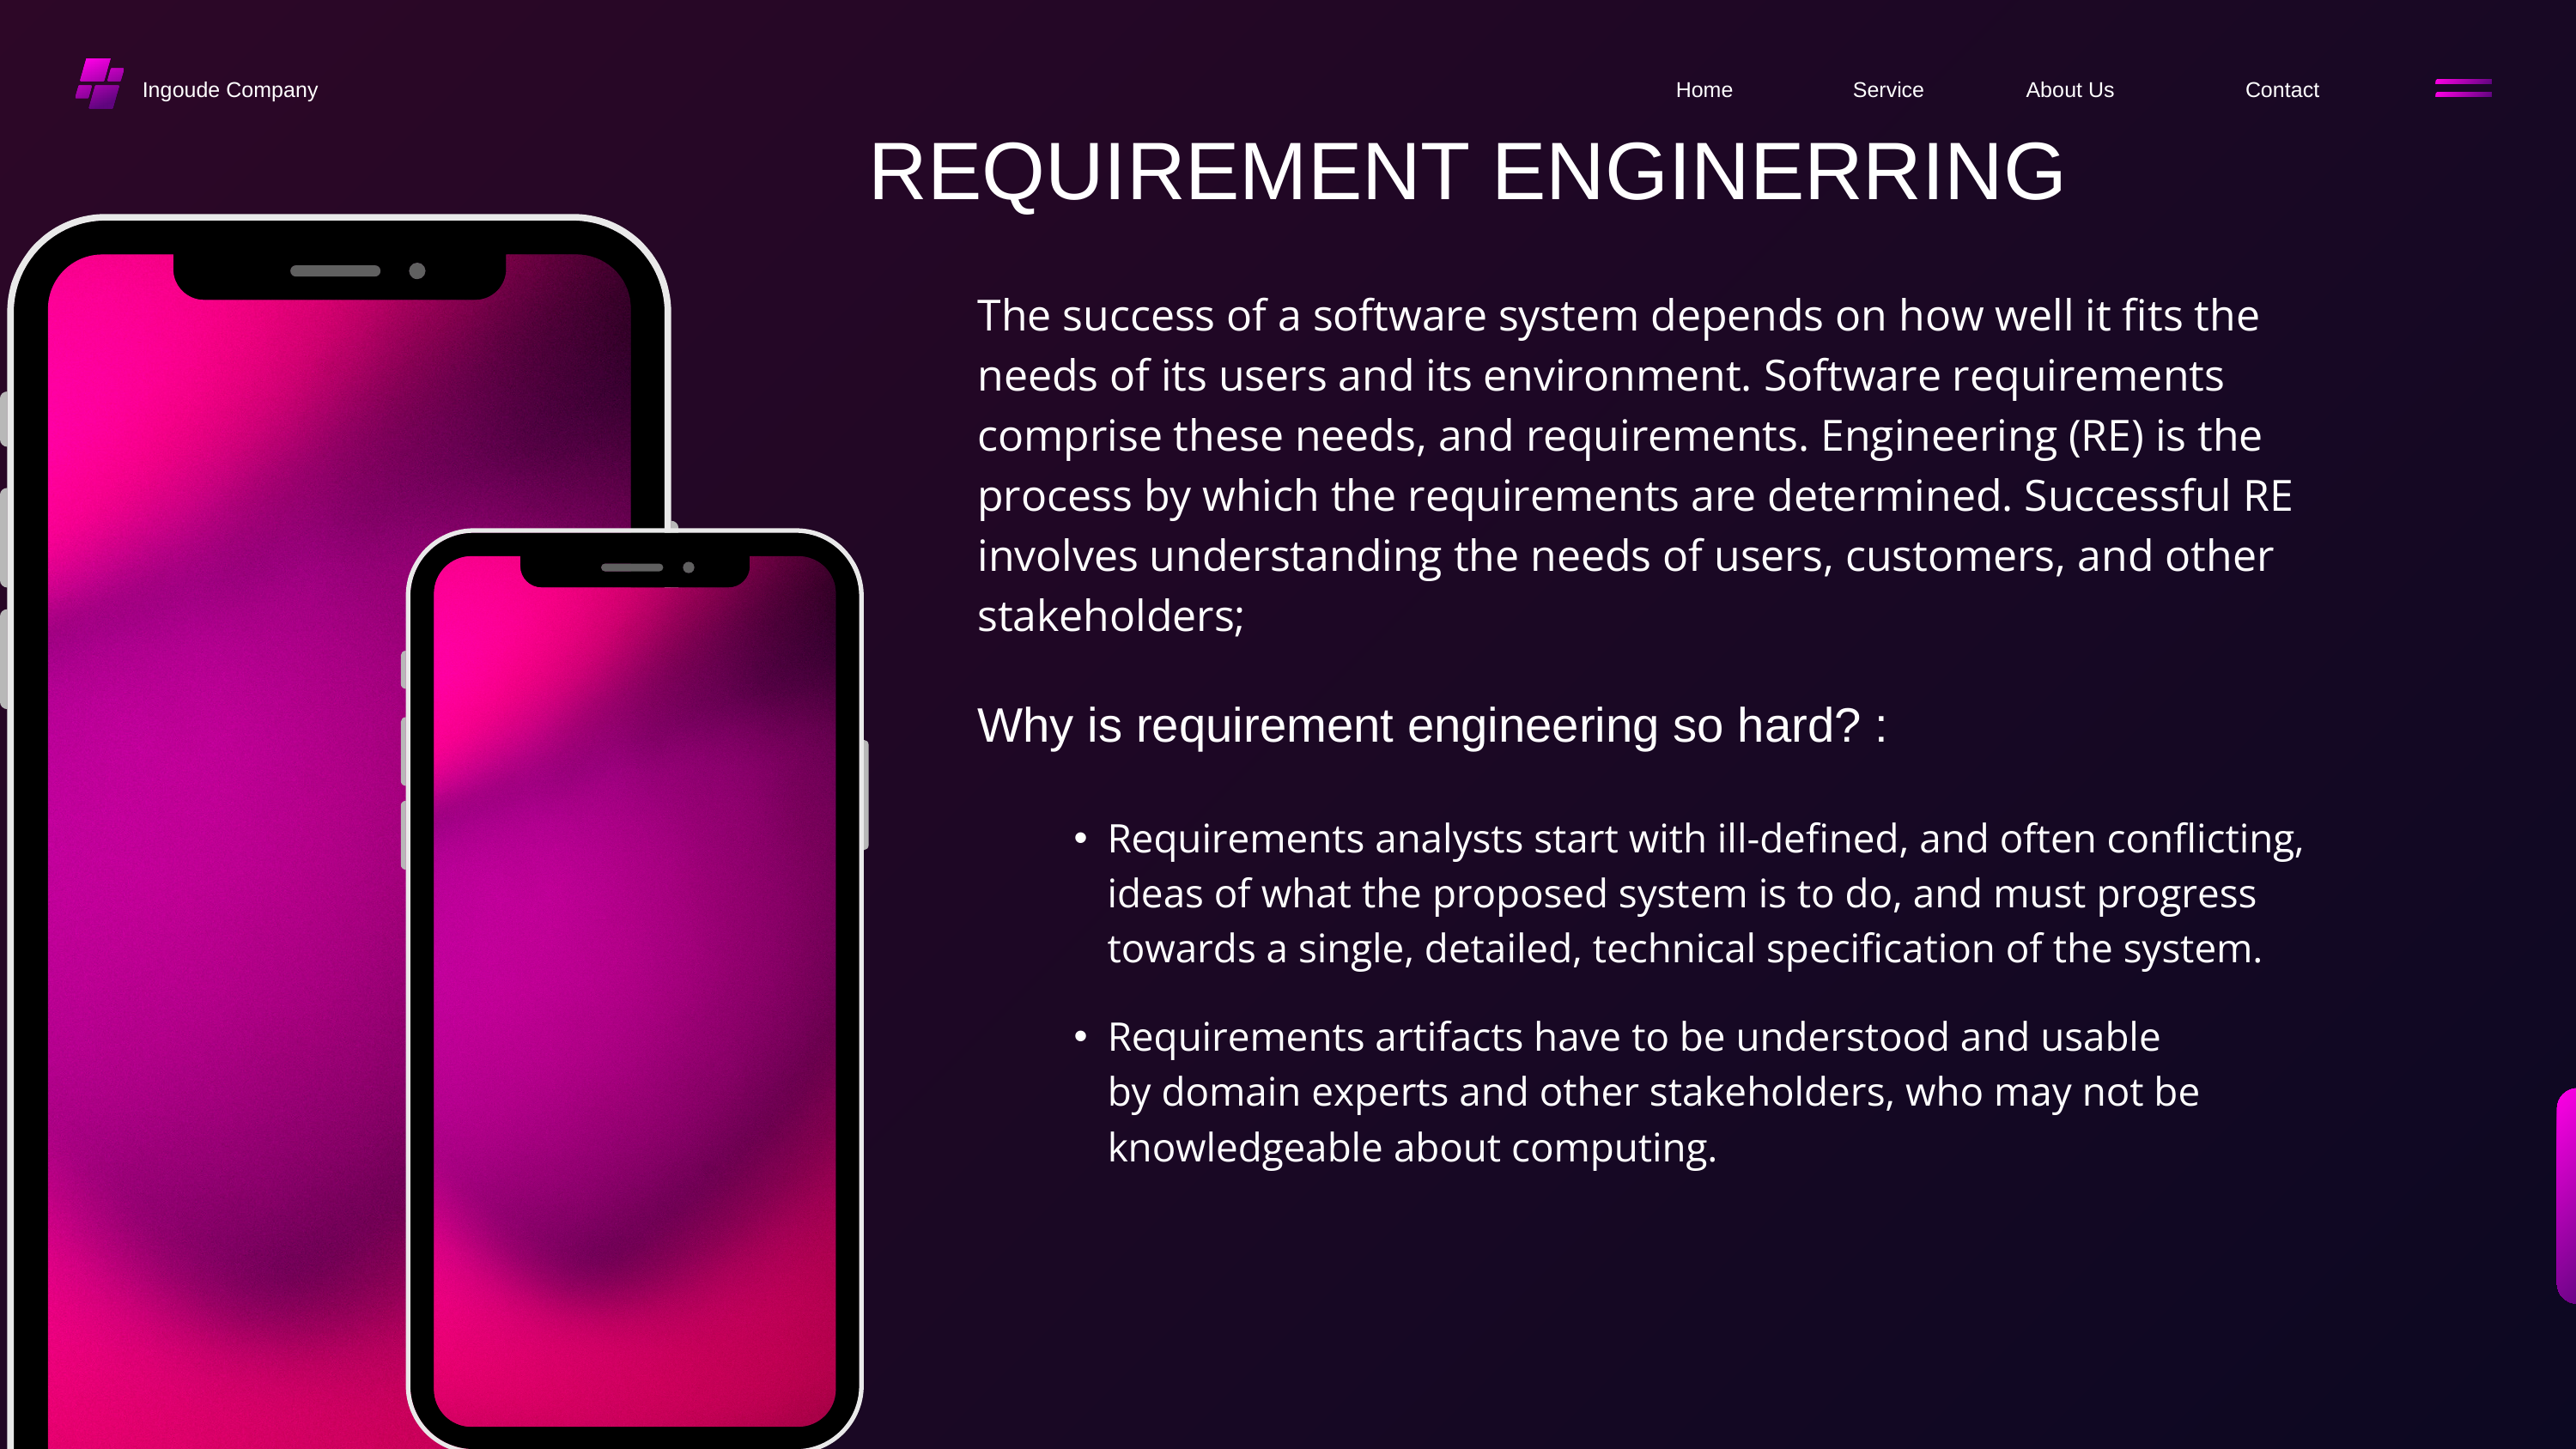

Ingoude Company
Home
Service
About Us
Contact

REQUIREMENT ENGINERRING

The success of a software system depends on how well it fits the needs of its users and its environment. Software requirements comprise these needs, and requirements. Engineering (RE) is the process by which the requirements are determined. Successful RE involves understanding the needs of users, customers, and other stakeholders;

Why is requirement engineering so hard? :
Requirements analysts start with ill-defined, and often conflicting, ideas of what the proposed system is to do, and must progress towards a single, detailed, technical specification of the system.

Requirements artifacts have to be understood and usable by domain experts and other stakeholders, who may not be knowledgeable about computing.